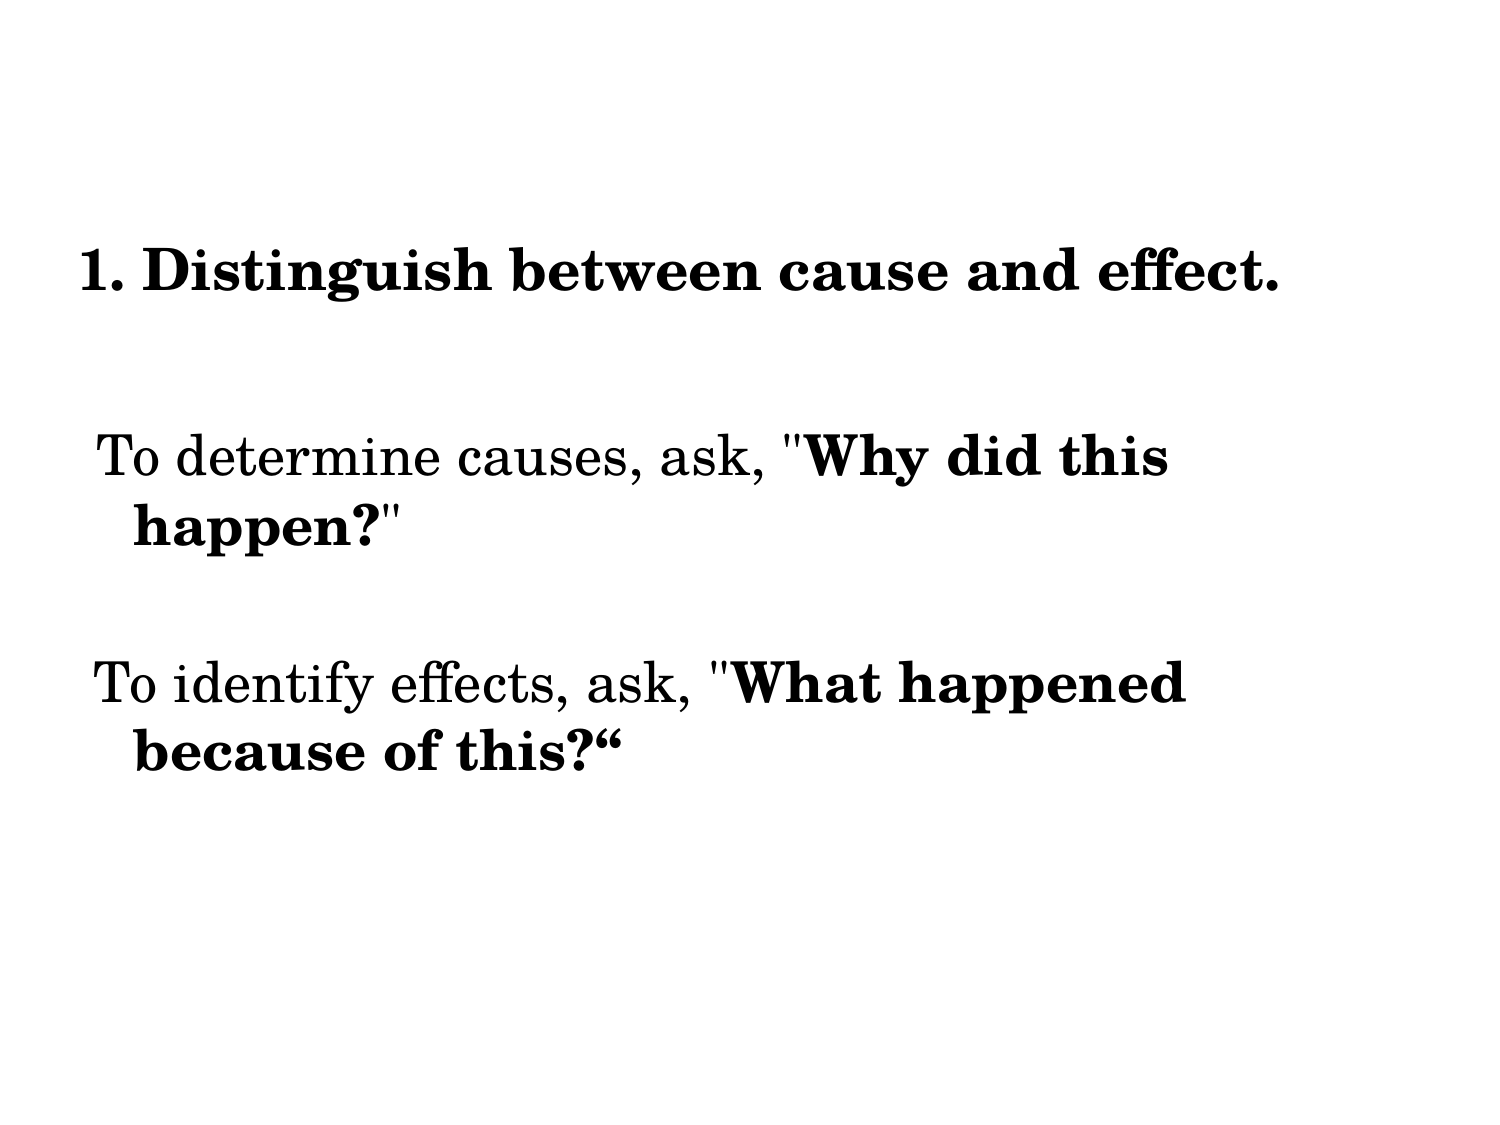

1. Distinguish between cause and effect.

 To determine causes, ask, "Why did this happen?"

 To identify effects, ask, "What happened because of this?“